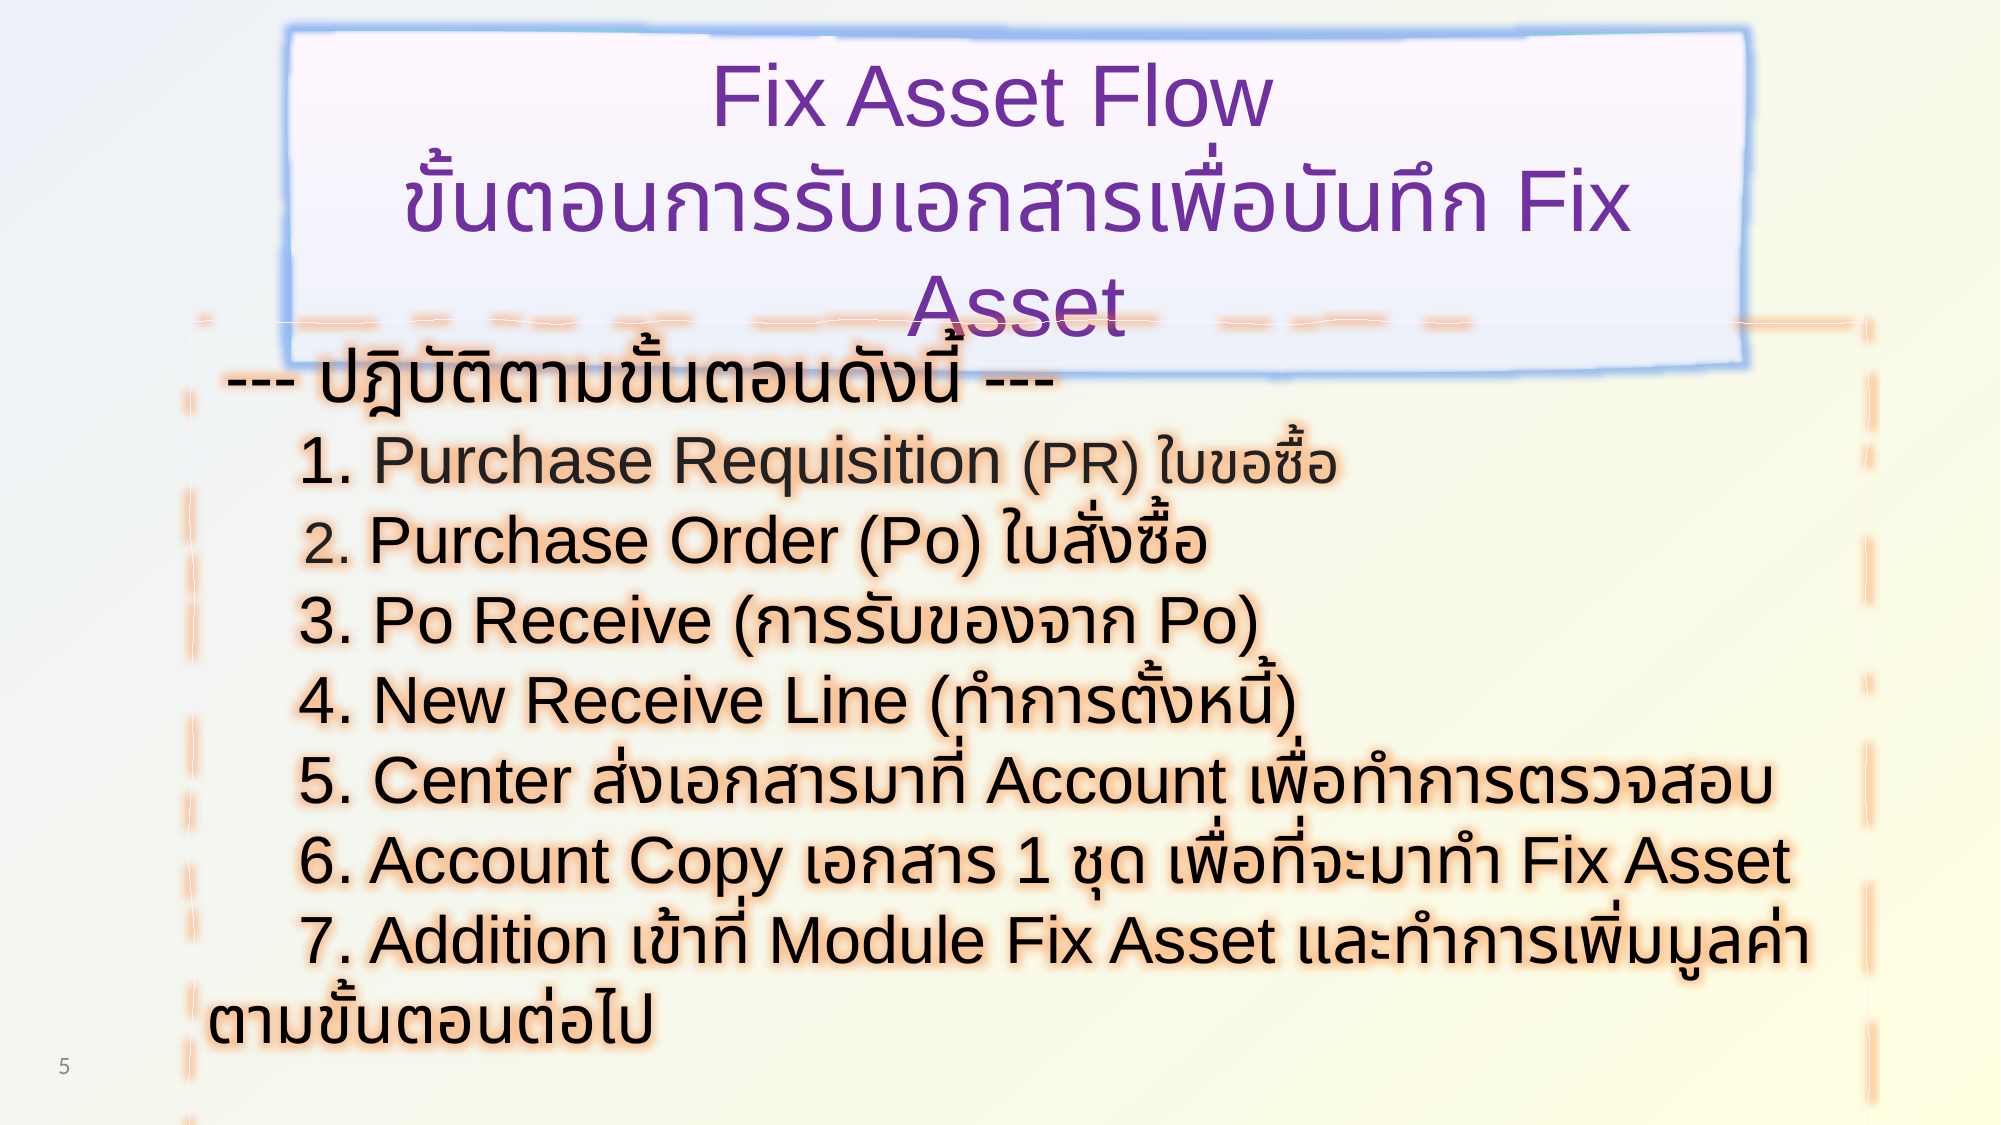

Fix Asset Flow
ขั้นตอนการรับเอกสารเพื่อบันทึก Fix Asset
 --- ปฎิบัติตามขั้นตอนดังนี้ ---
     1. Purchase Requisition (PR) ใบขอซื้อ
      2. Purchase Order (Po) ใบสั่งซื้อ
     3. Po Receive (การรับของจาก Po)
     4. New Receive Line (ทำการตั้งหนี้)
     5. Center ส่งเอกสารมาที่ Account เพื่อทำการตรวจสอบ
     6. Account Copy เอกสาร 1 ชุด เพื่อที่จะมาทำ Fix Asset
     7. Addition เข้าที่ Module Fix Asset และทำการเพิ่มมูลค่าตามขั้นตอนต่อไป

5